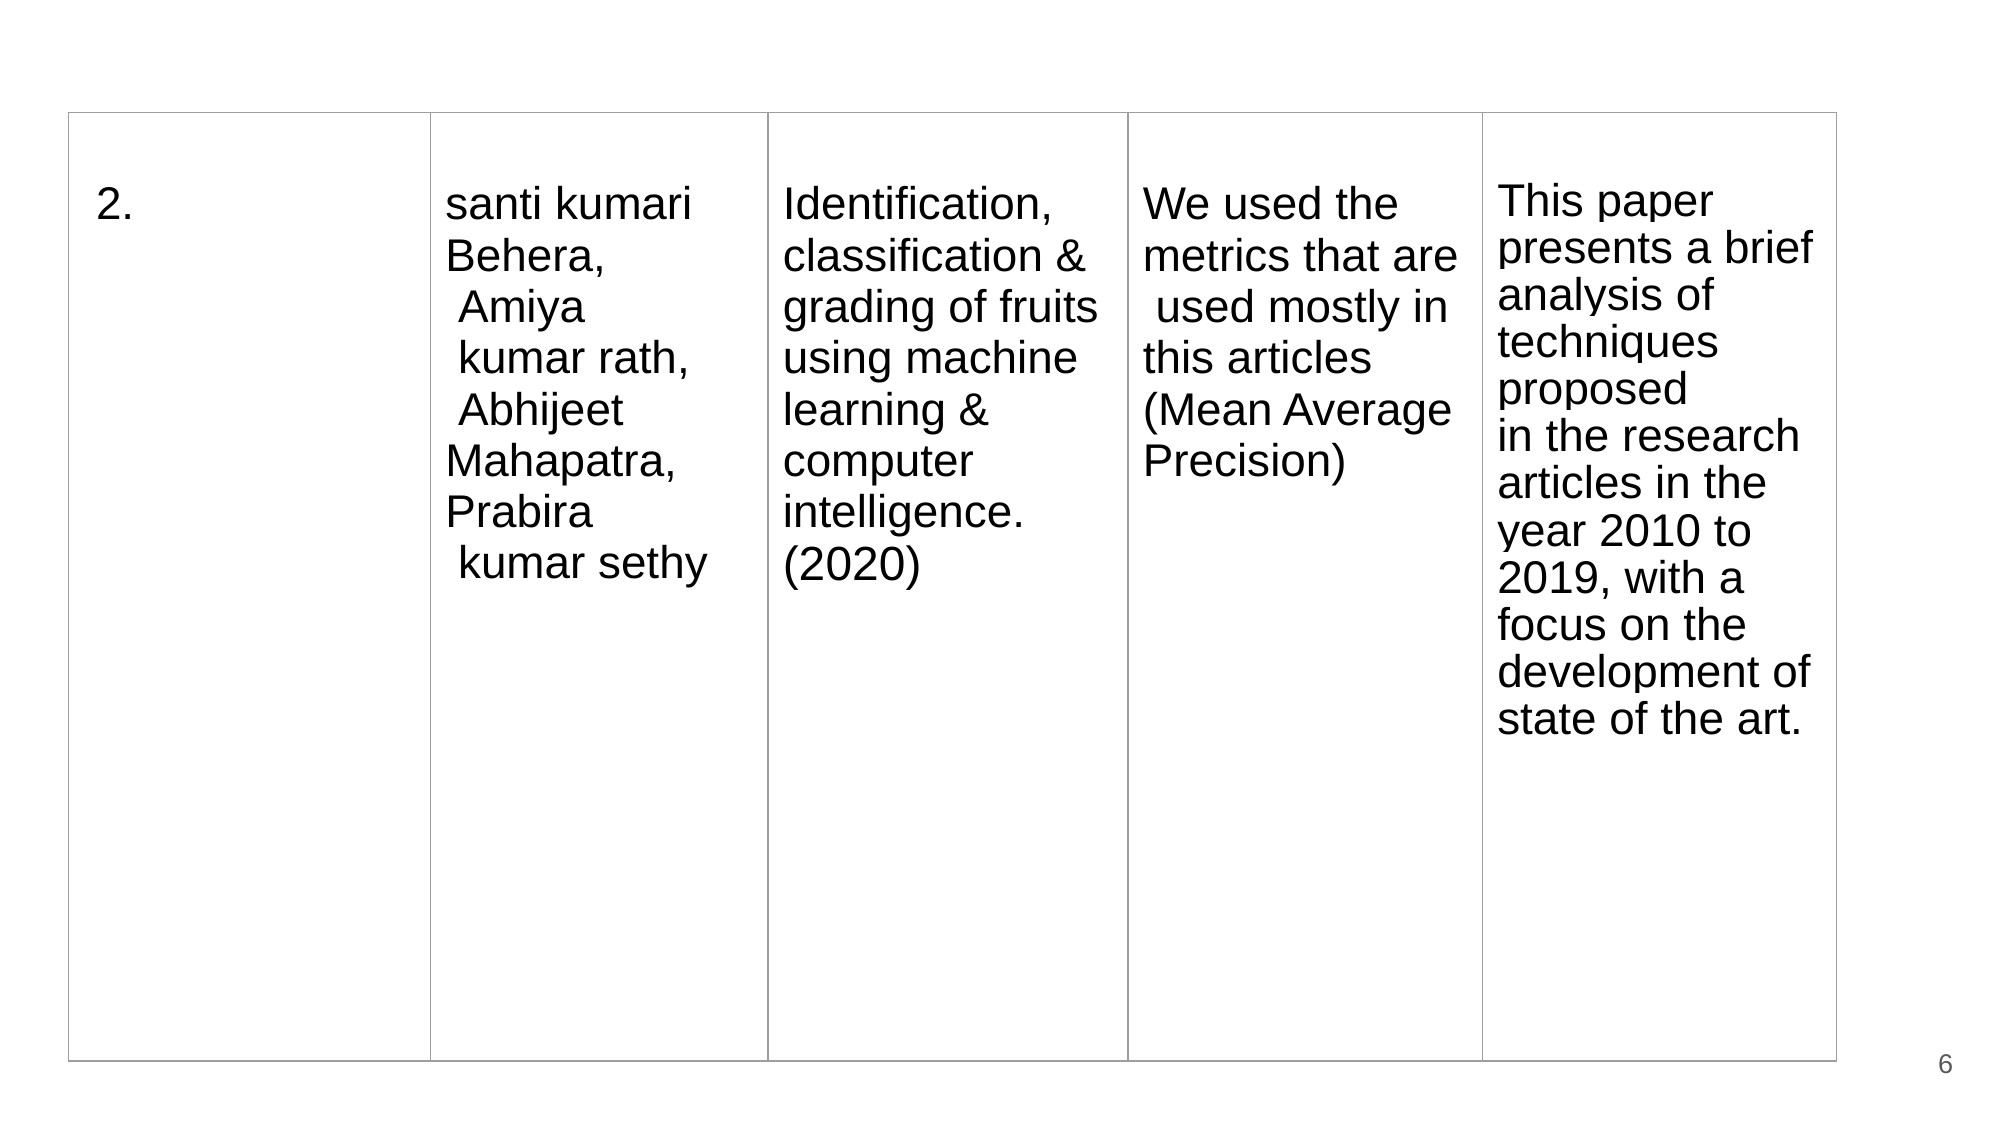

| 2. | santi kumari Behera, Amiya kumar rath, Abhijeet Mahapatra, Prabira kumar sethy | Identification, classification & grading of fruits using machine learning & computer intelligence. (2020) | We used the metrics that are used mostly in this articles (Mean Average Precision) | This paper presents a brief analysis of techniques proposed in the research articles in the year 2010 to 2019, with a focus on the development of state of the art. |
| --- | --- | --- | --- | --- |
6